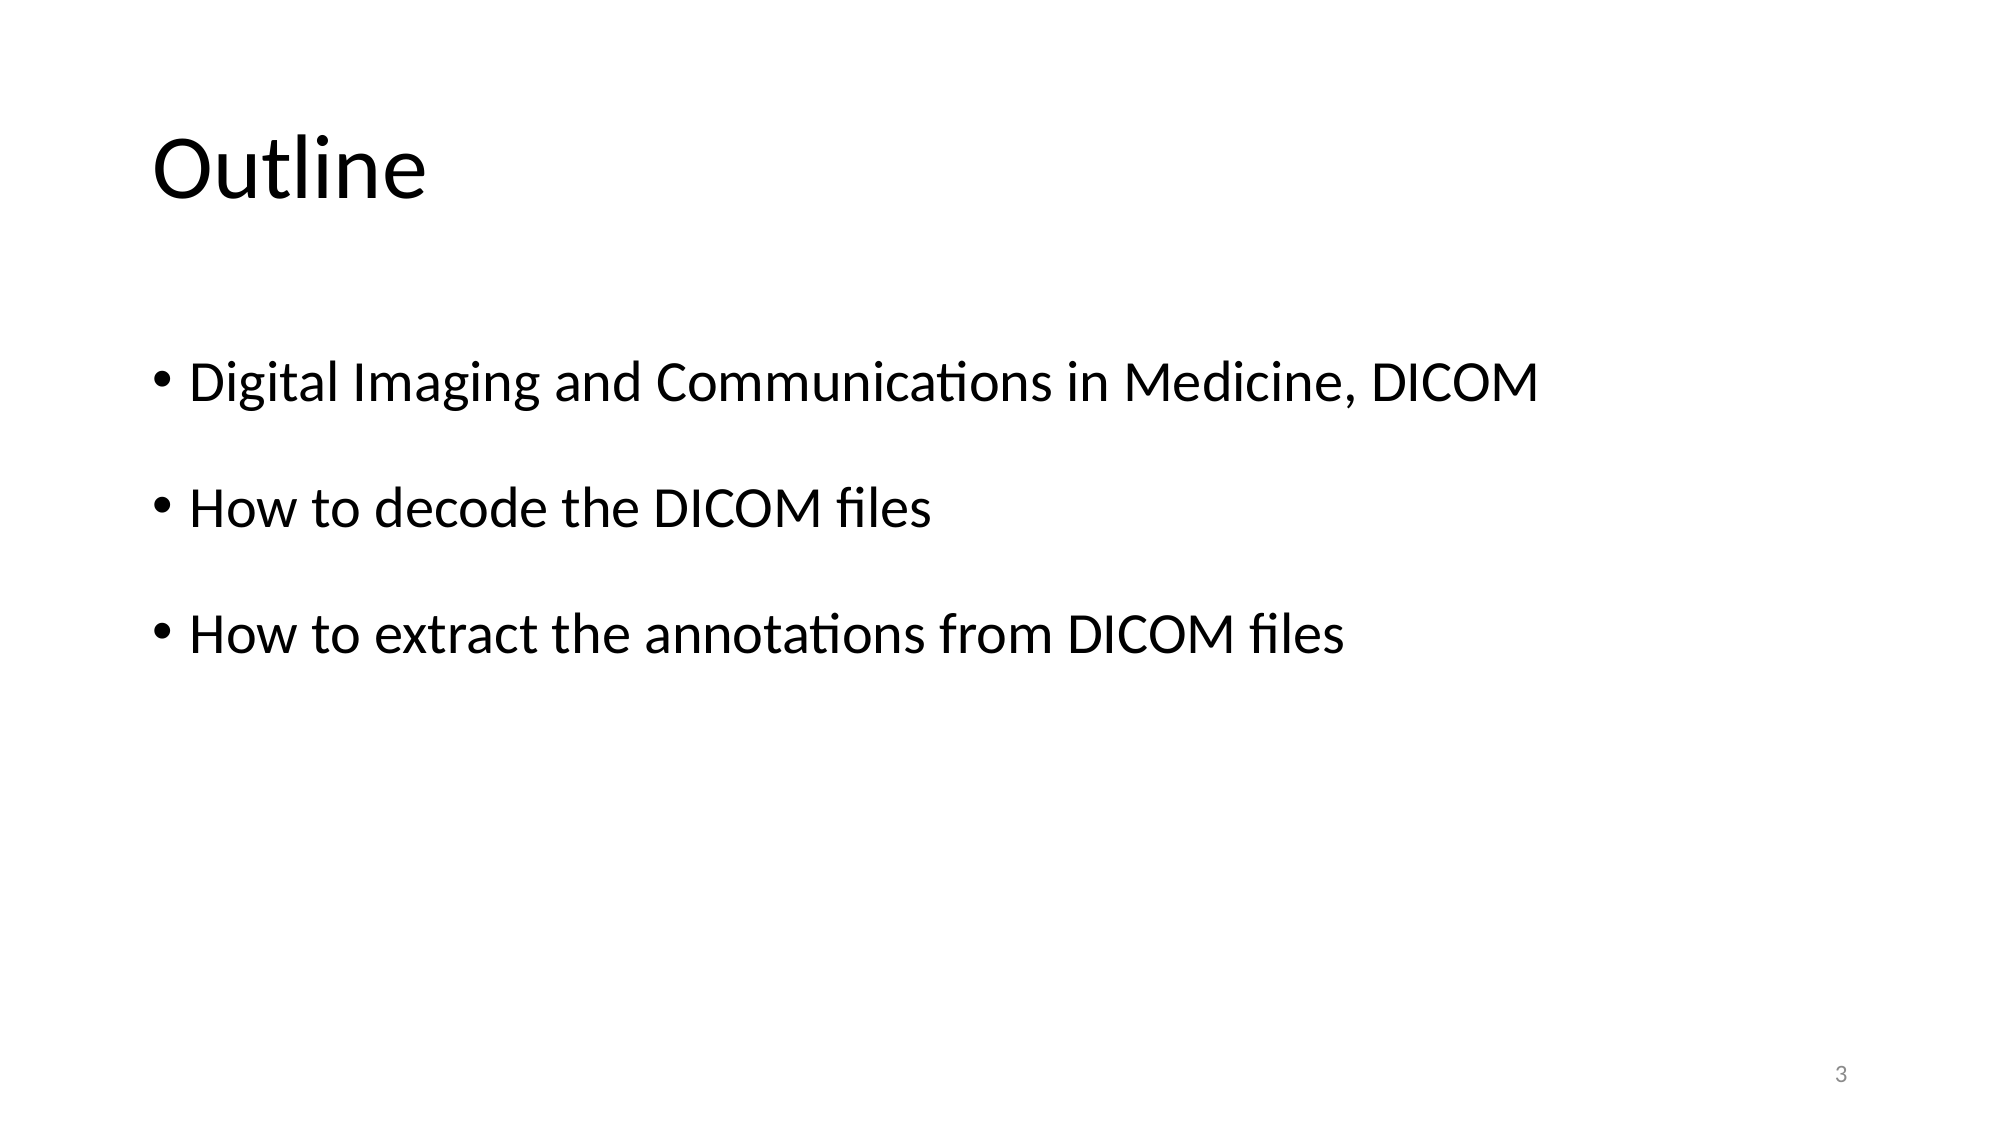

# Outline
Digital Imaging and Communications in Medicine, DICOM
How to decode the DICOM files
How to extract the annotations from DICOM files

3